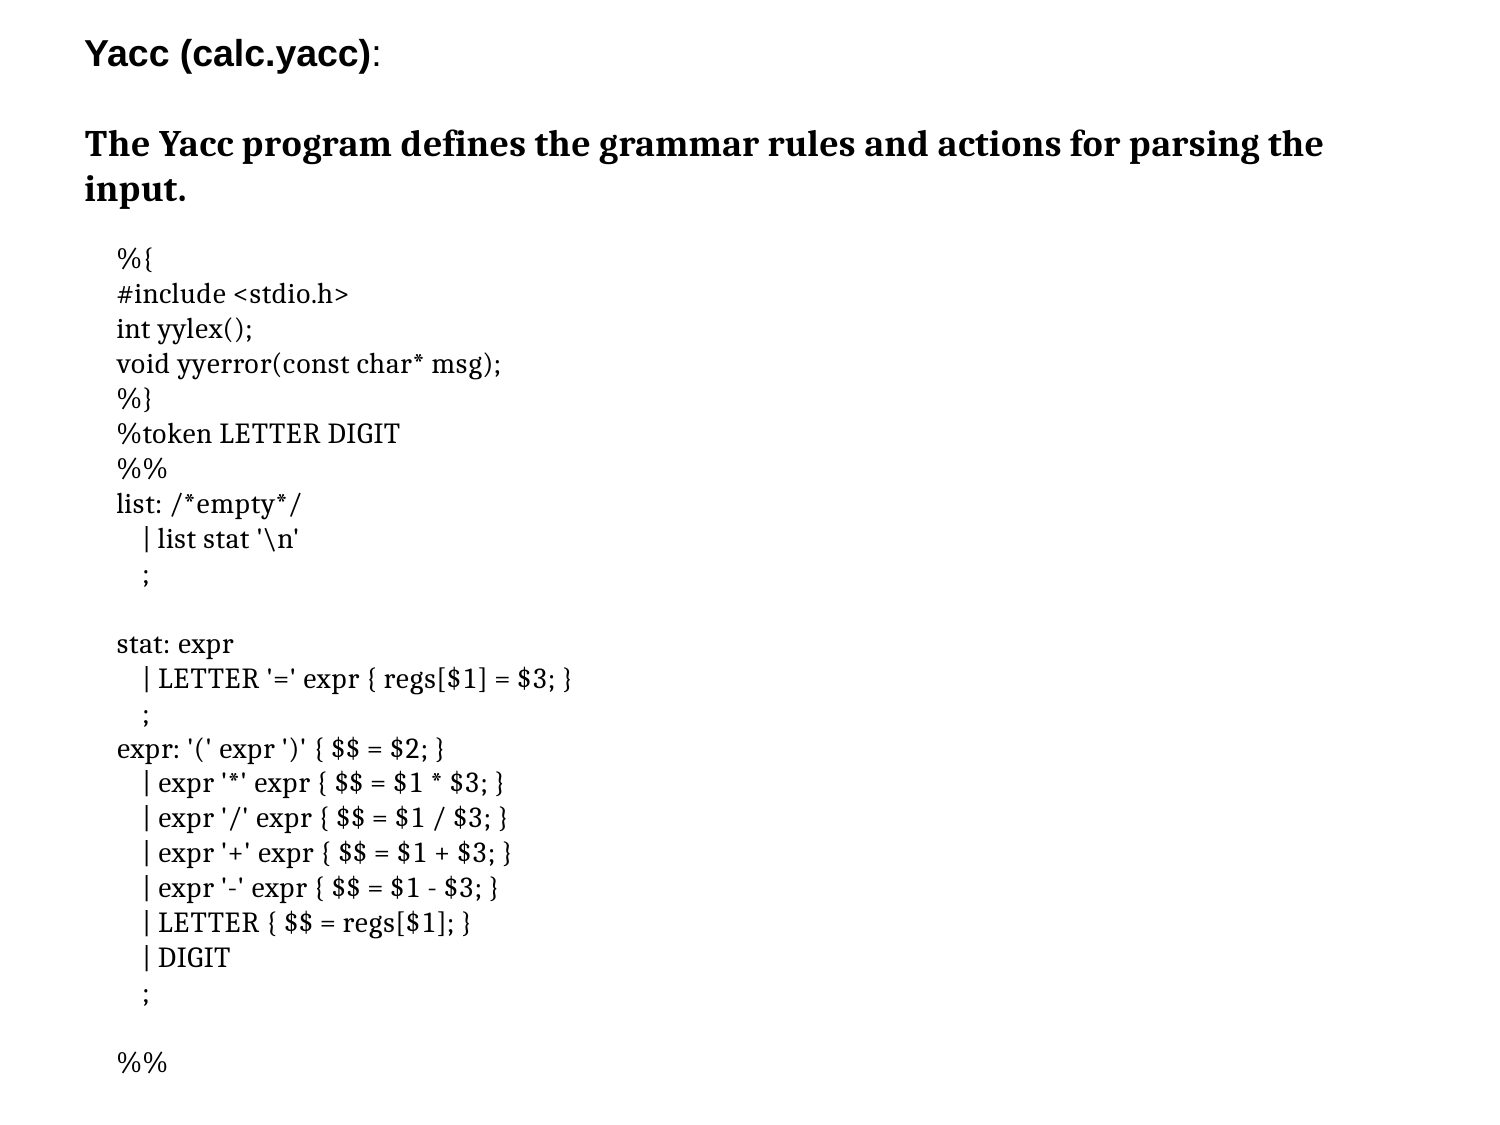

# Yacc (calc.yacc): The Yacc program defines the grammar rules and actions for parsing the input.
%{
#include <stdio.h>
int yylex();
void yyerror(const char* msg);
%}
%token LETTER DIGIT
%%
list: /*empty*/
    | list stat '\n'
    ;

stat: expr
    | LETTER '=' expr { regs[$1] = $3; }
    ;
expr: '(' expr ')' { $$ = $2; }
    | expr '*' expr { $$ = $1 * $3; }
    | expr '/' expr { $$ = $1 / $3; }
    | expr '+' expr { $$ = $1 + $3; }
    | expr '-' expr { $$ = $1 - $3; }
    | LETTER { $$ = regs[$1]; }
    | DIGIT
    ;

%%